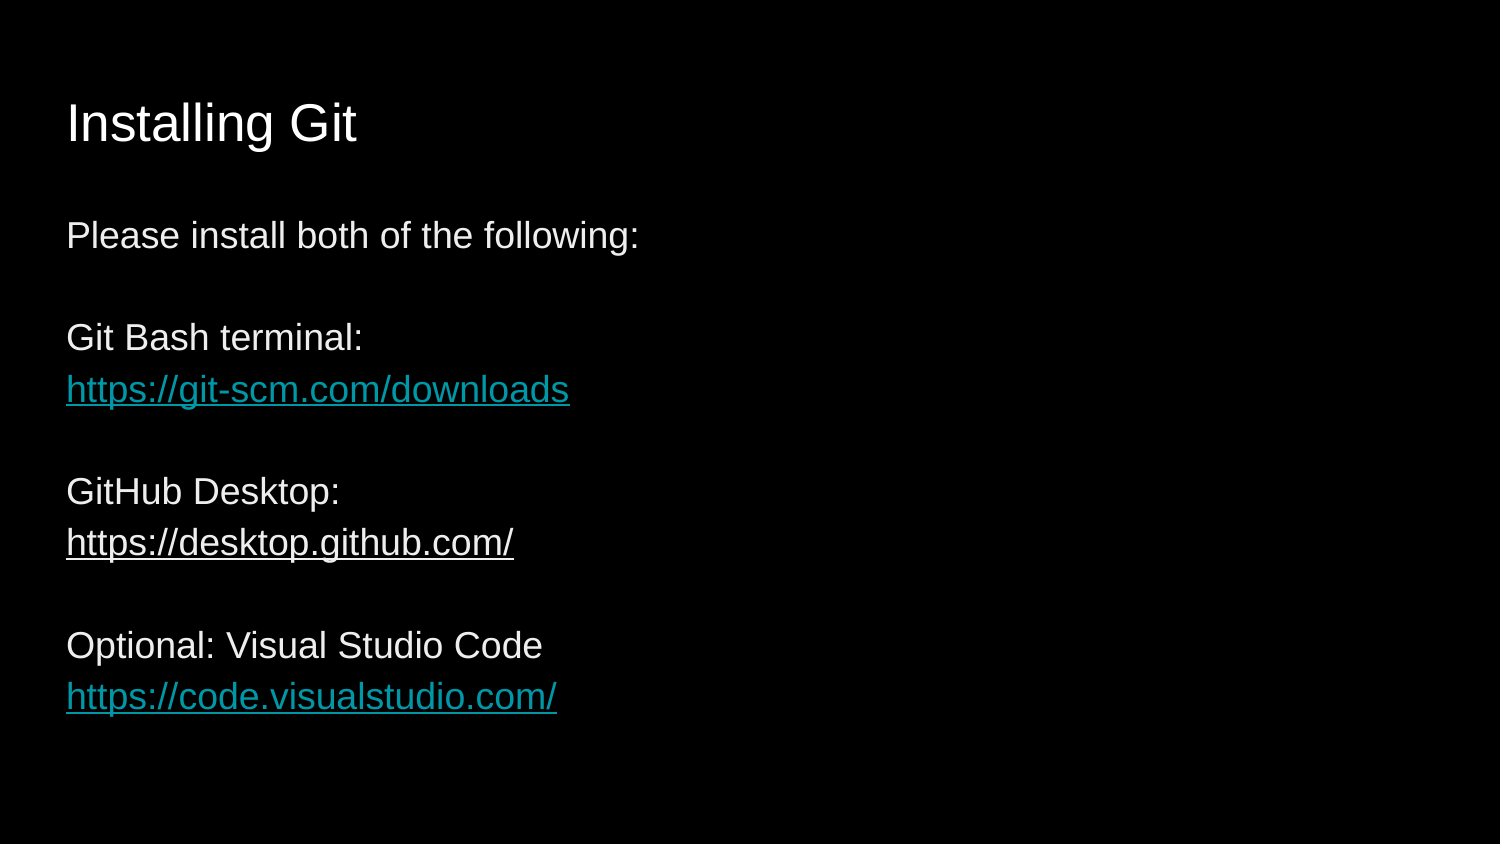

# Installing Git

Please install both of the following:

Git Bash terminal:
https://git-scm.com/downloads

GitHub Desktop:
https://desktop.github.com/

Optional: Visual Studio Code
https://code.visualstudio.com/